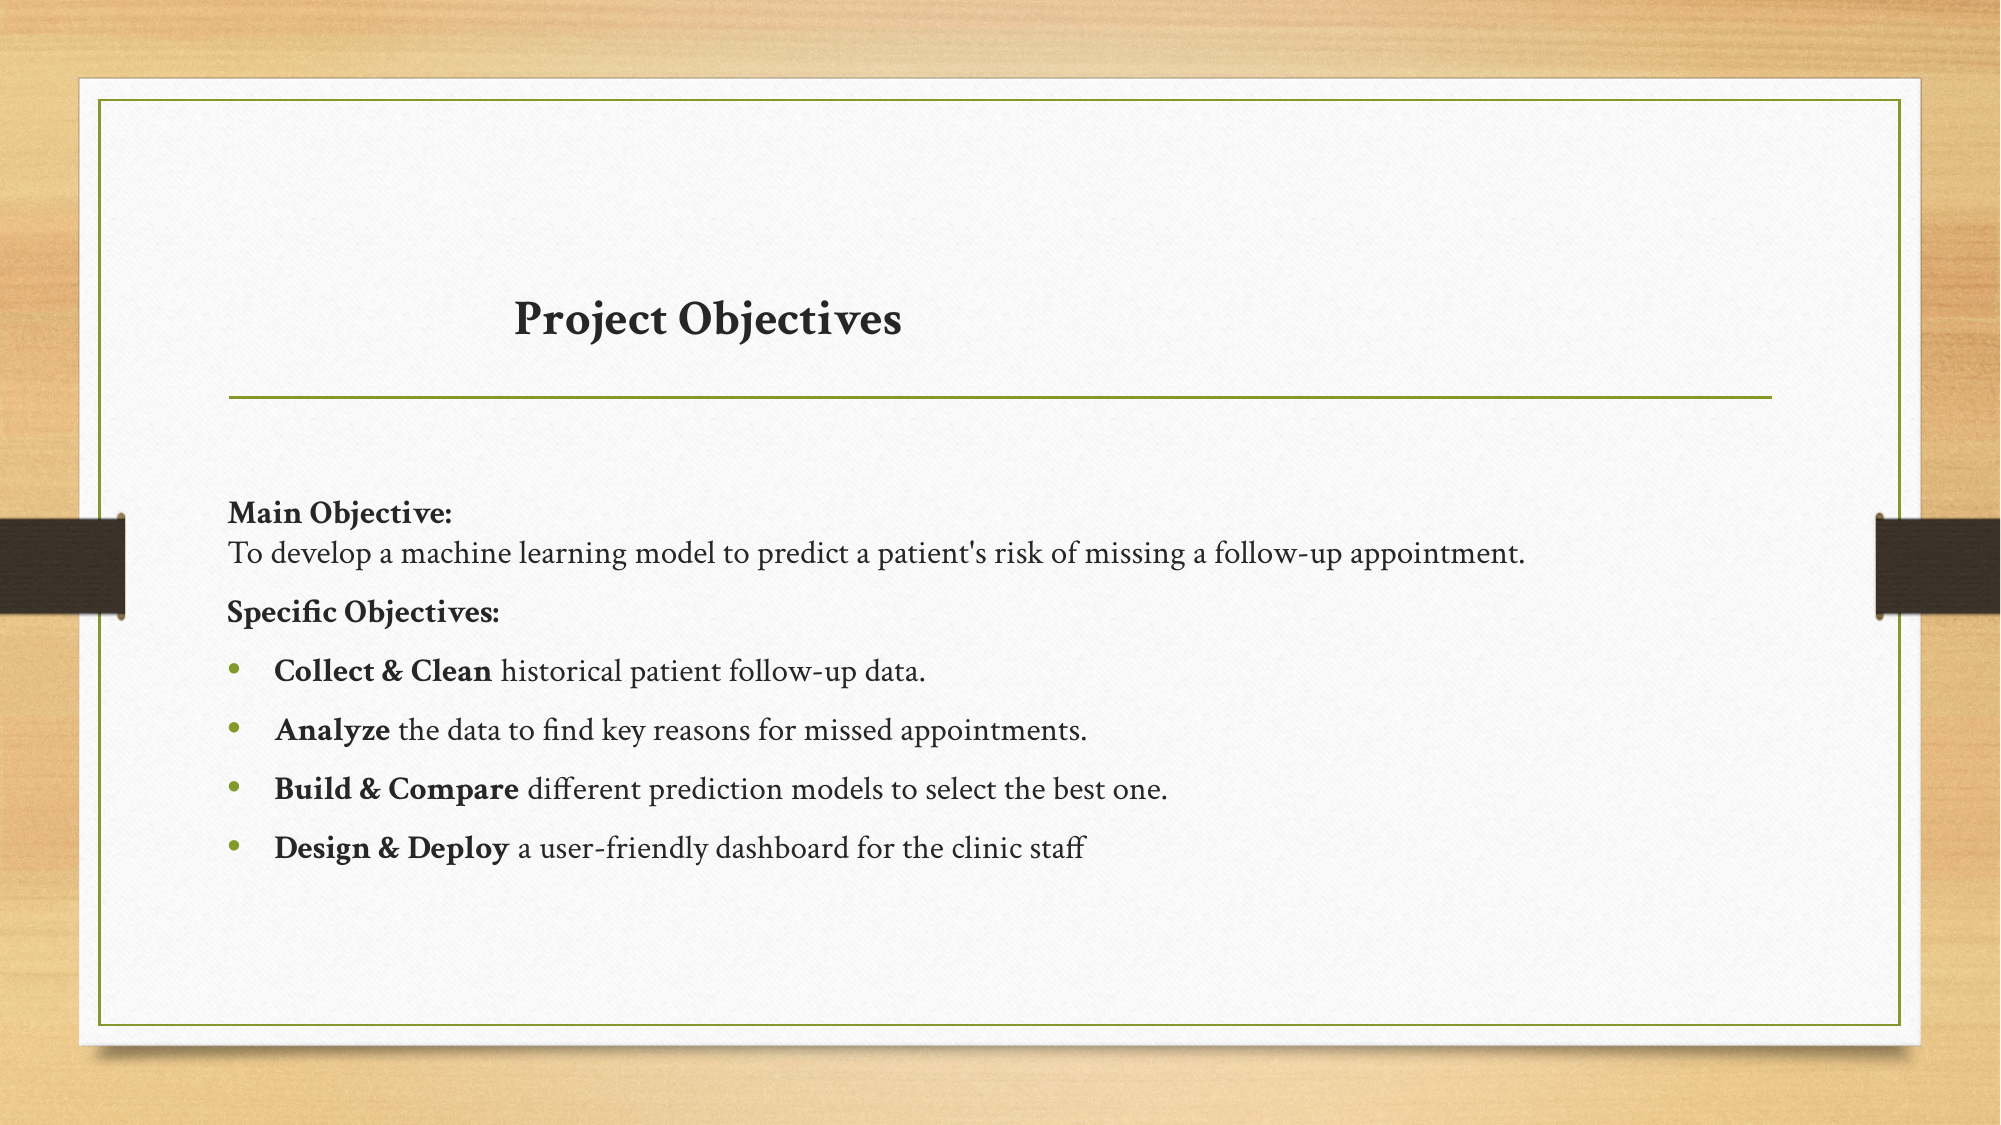

# Project Objectives

Main Objective:
To develop a machine learning model to predict a patient's risk of missing a follow-up appointment.
Specific Objectives:
Collect & Clean historical patient follow-up data.
Analyze the data to find key reasons for missed appointments.
Build & Compare different prediction models to select the best one.
Design & Deploy a user-friendly dashboard for the clinic staff